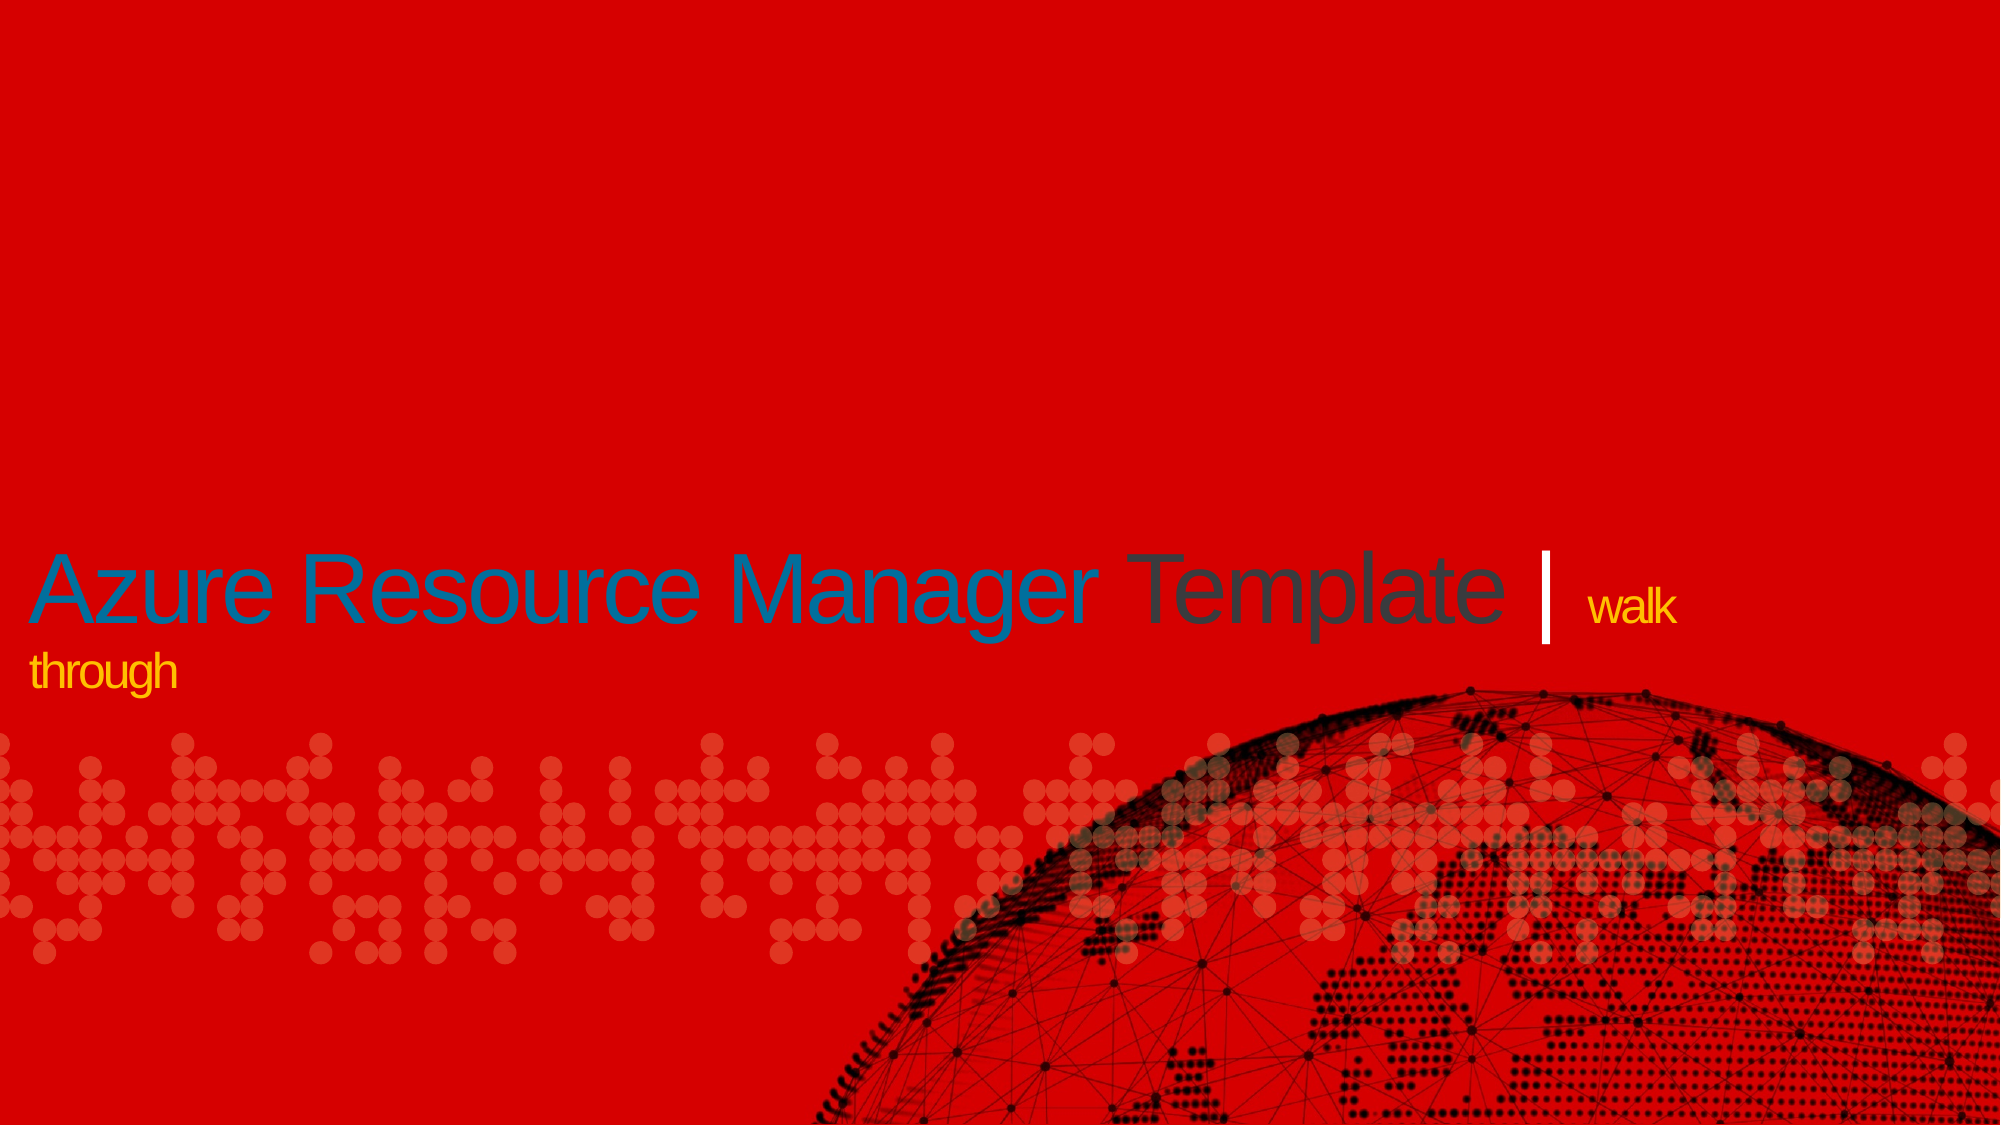

Azure Resource Manager Template | walk through